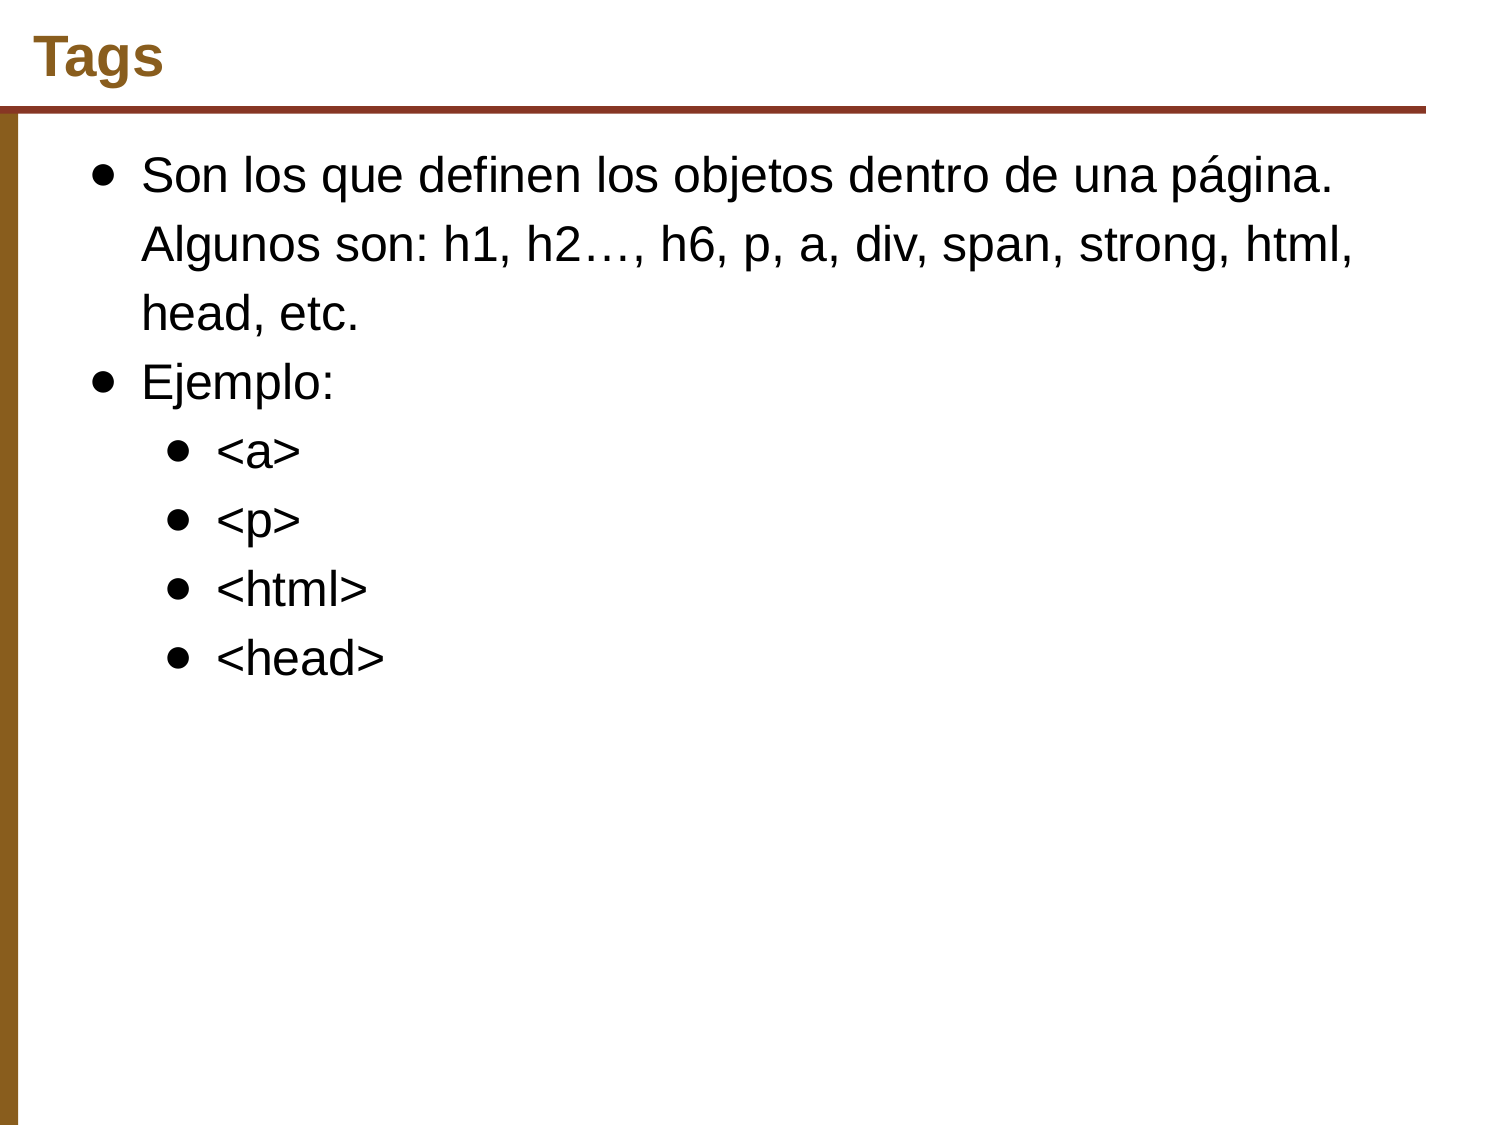

# Tags
Son los que definen los objetos dentro de una página. Algunos son: h1, h2…, h6, p, a, div, span, strong, html, head, etc.
Ejemplo:
<a>
<p>
<html>
<head>